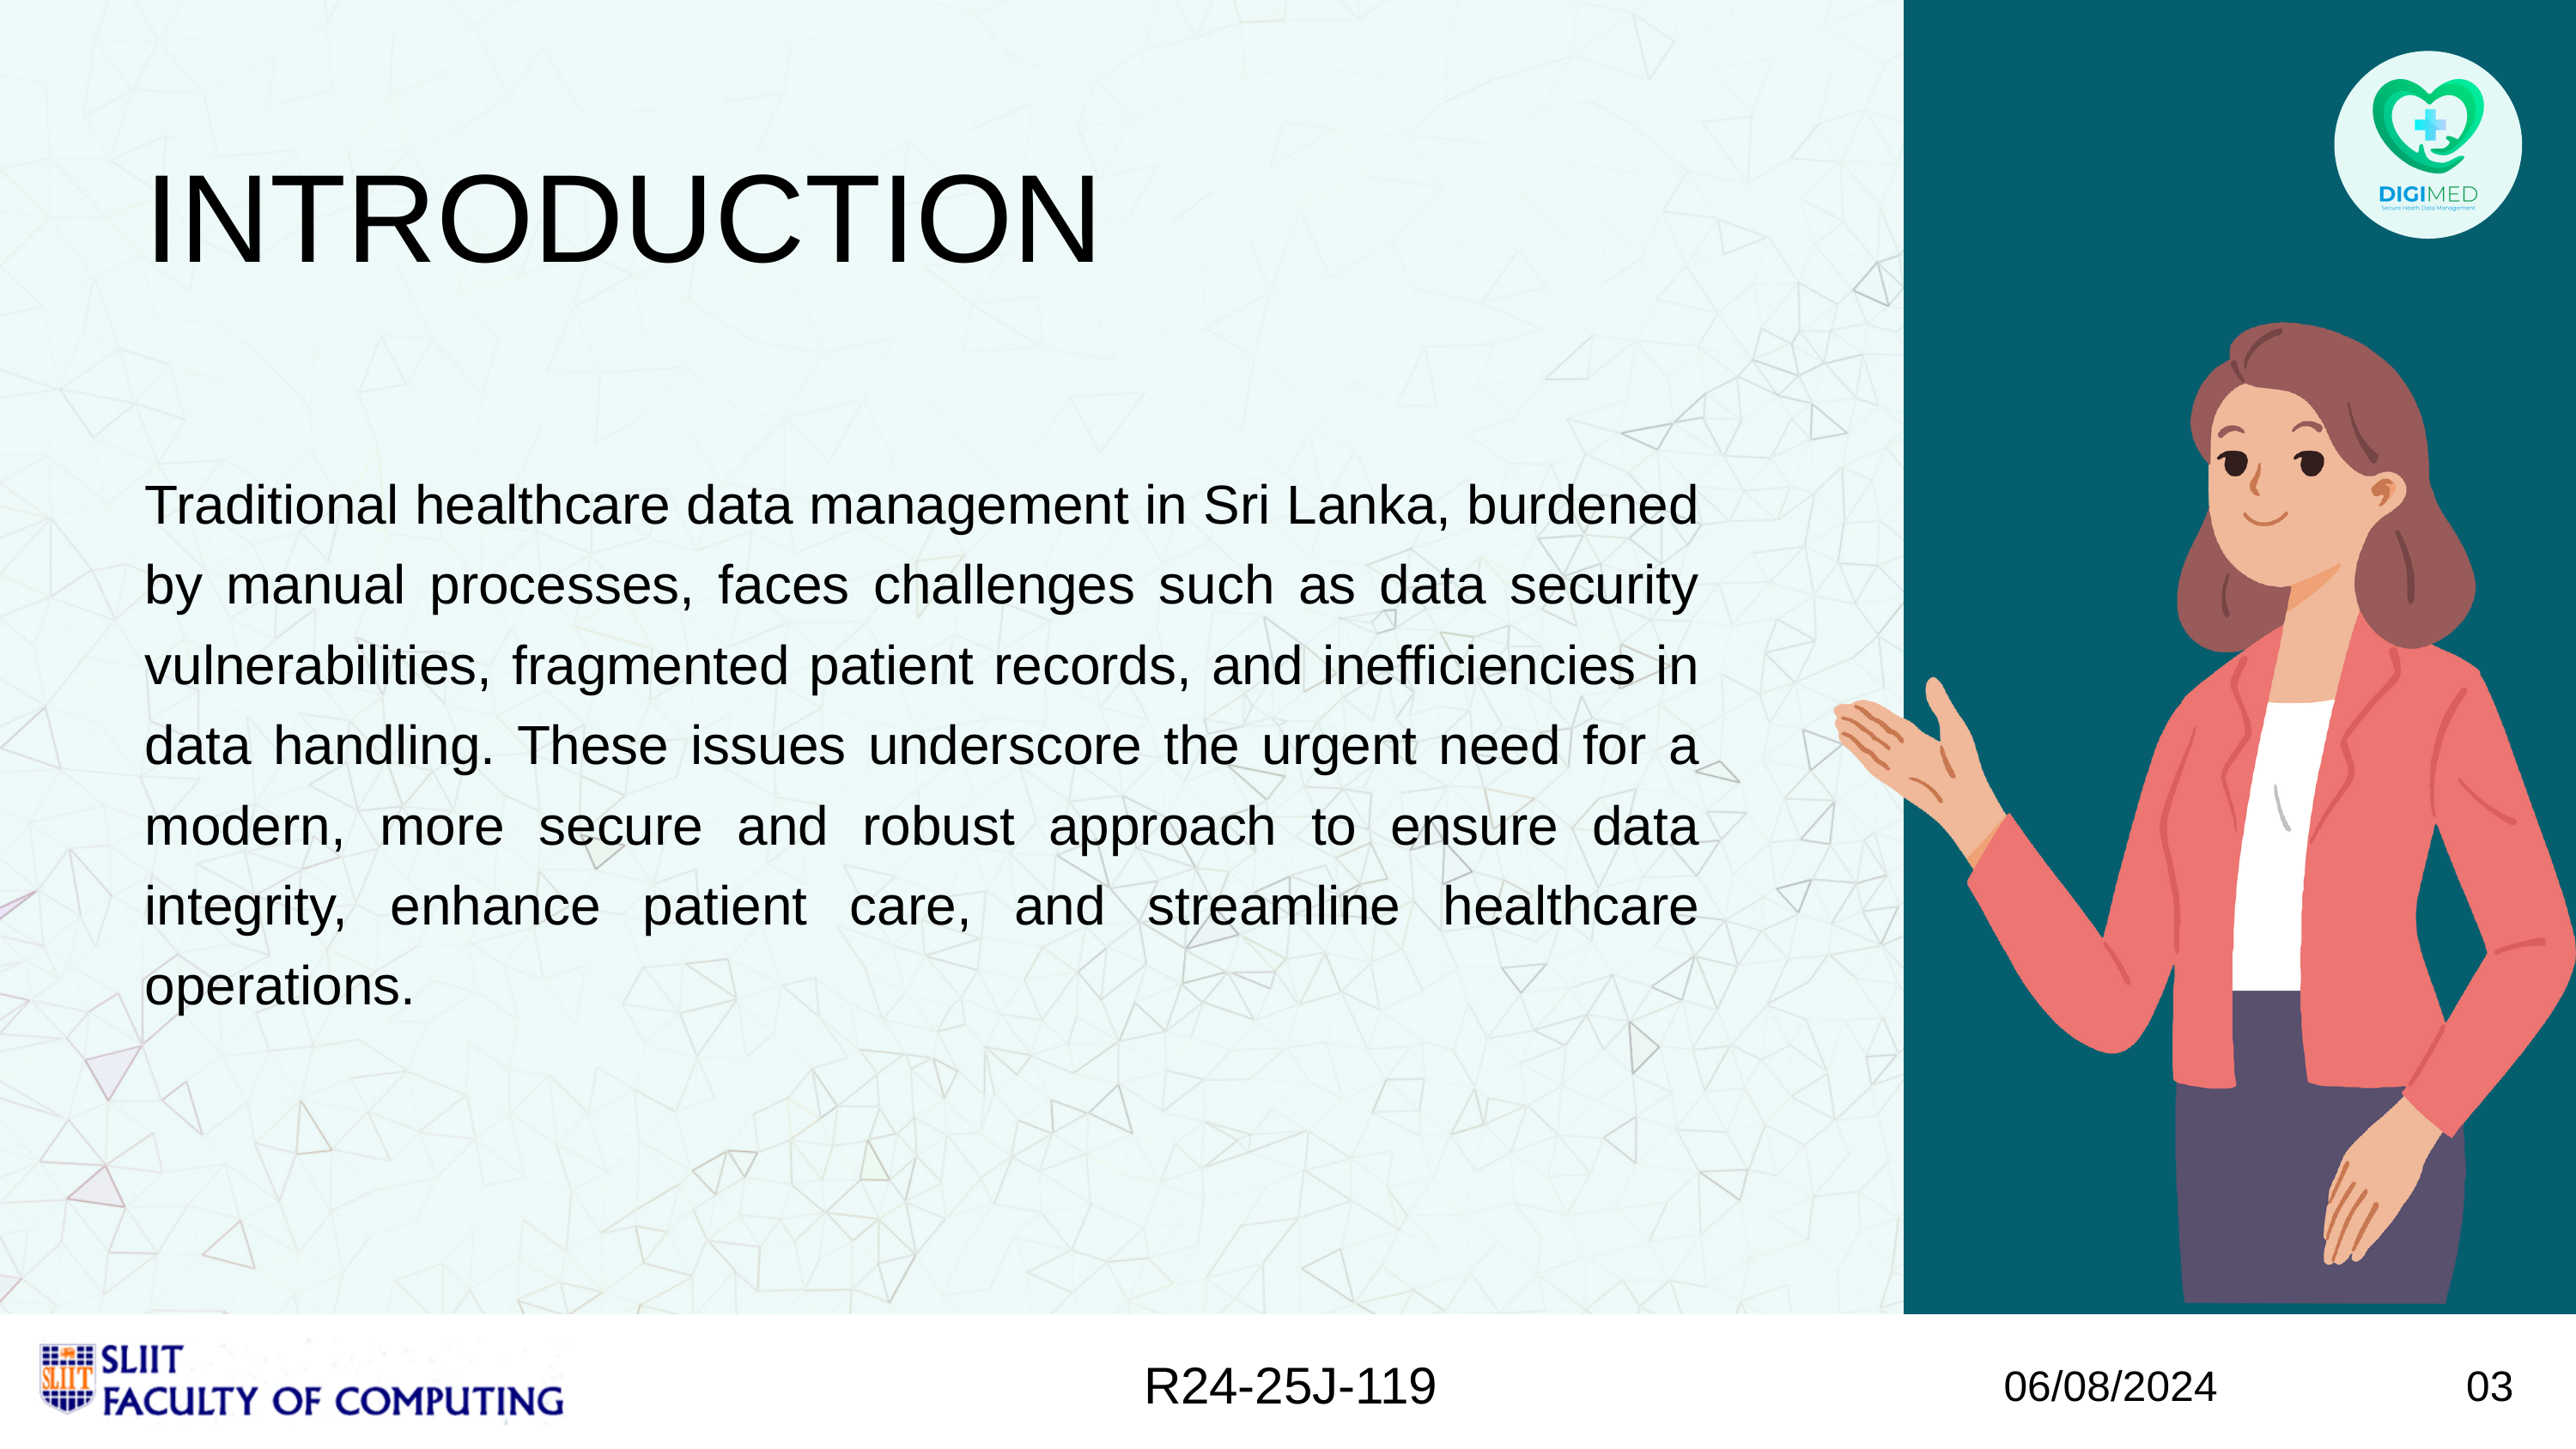

INTRODUCTION

Traditional healthcare data management in Sri Lanka, burdened by manual processes, faces challenges such as data security vulnerabilities, fragmented patient records, and inefficiencies in data handling. These issues underscore the urgent need for a modern, more secure and robust approach to ensure data integrity, enhance patient care, and streamline healthcare operations.

R24-25J-119
06/08/2024
03